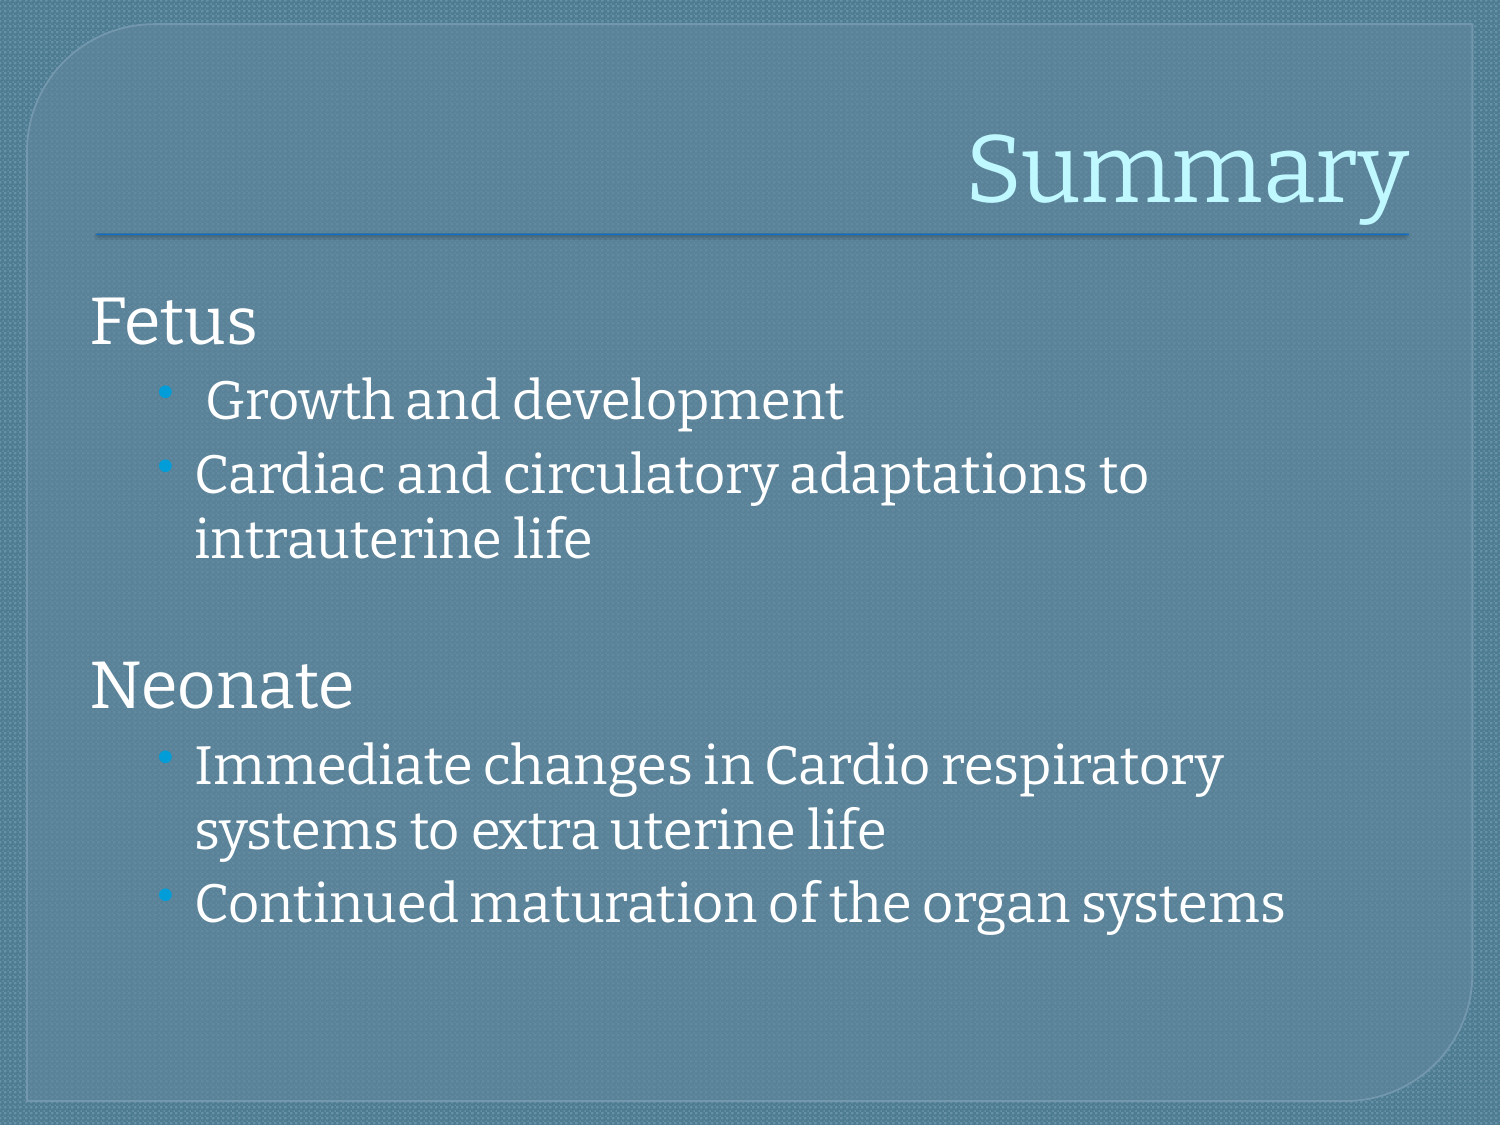

# Summary
Fetus
 Growth and development
Cardiac and circulatory adaptations to intrauterine life

Neonate
Immediate changes in Cardio respiratory systems to extra uterine life
Continued maturation of the organ systems